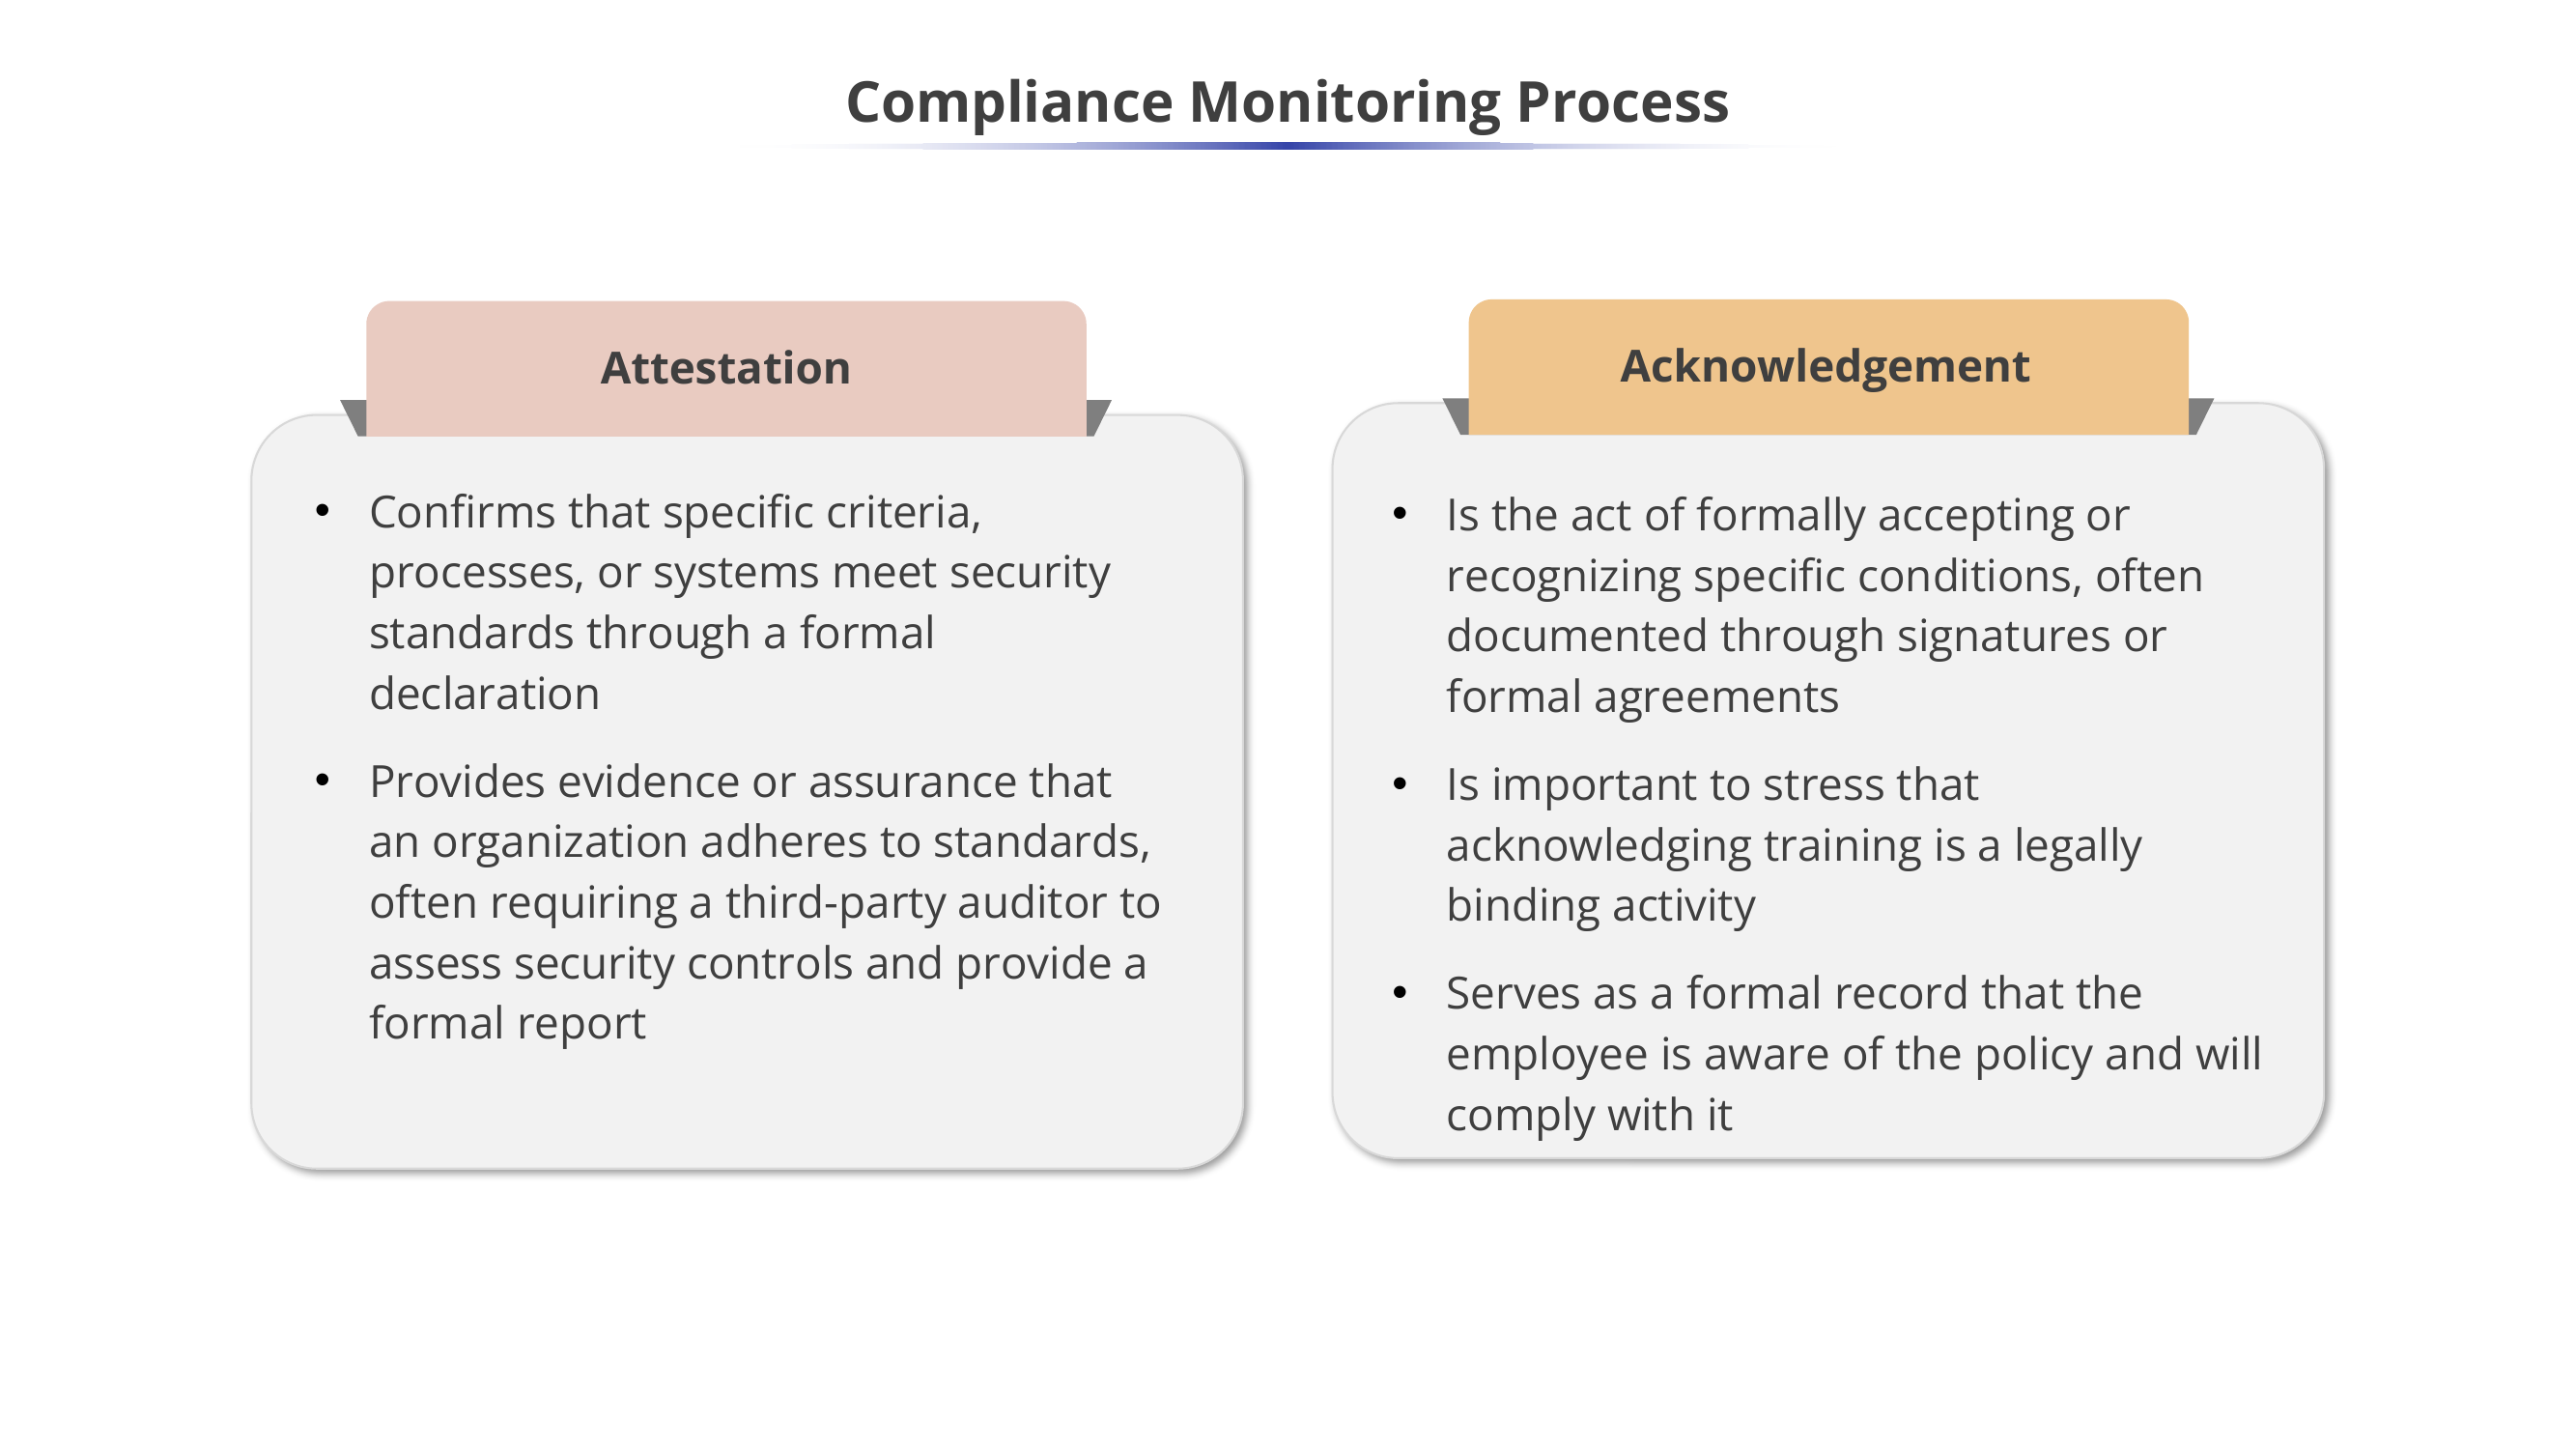

# Compliance Monitoring Process

Acknowledgement

Attestation

Is the act of formally accepting or recognizing specific conditions, often documented through signatures or formal agreements

Is important to stress that acknowledging training is a legally binding activity

Serves as a formal record that the employee is aware of the policy and will comply with it
Confirms that specific criteria, processes, or systems meet security standards through a formal declaration

Provides evidence or assurance that an organization adheres to standards, often requiring a third-party auditor to assess security controls and provide a formal report